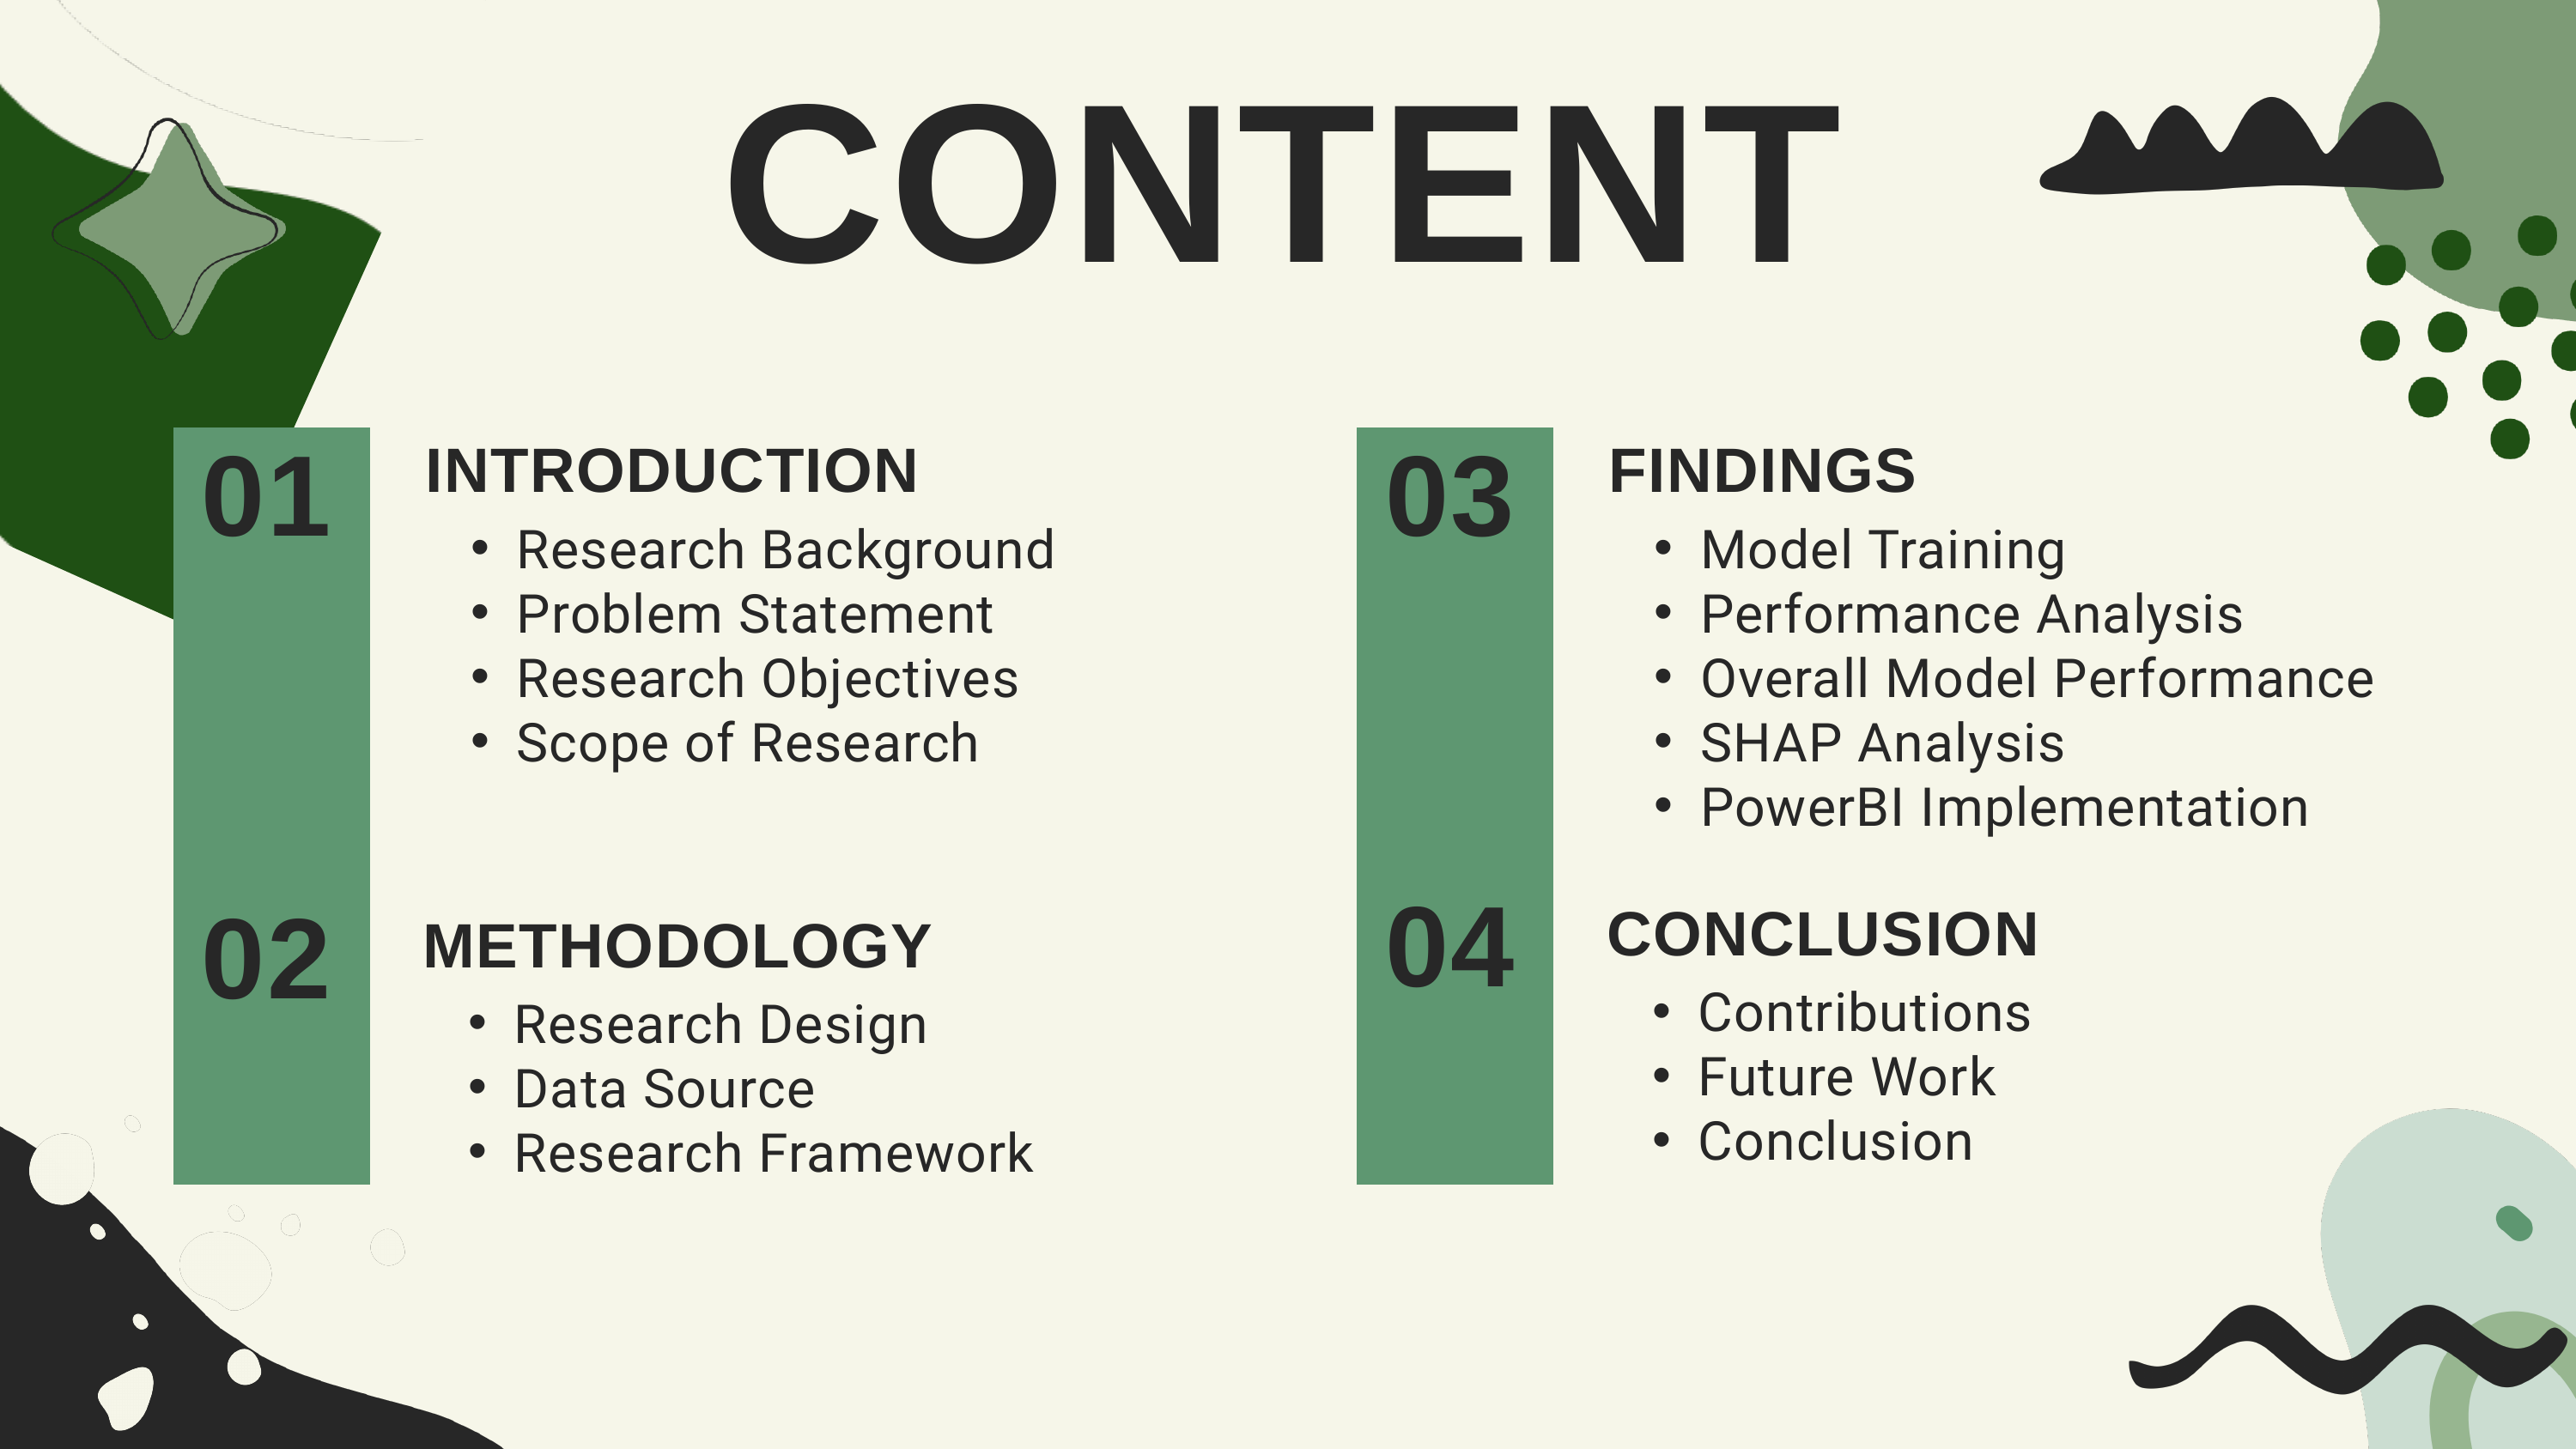

CONTENT

INTRODUCTION
FINDINGS
01
03
Research Background
Problem Statement
Research Objectives
Scope of Research
Model Training
Performance Analysis
Overall Model Performance
SHAP Analysis
PowerBI Implementation
04
CONCLUSION
02
METHODOLOGY
Contributions
Future Work
Conclusion
Research Design
Data Source
Research Framework